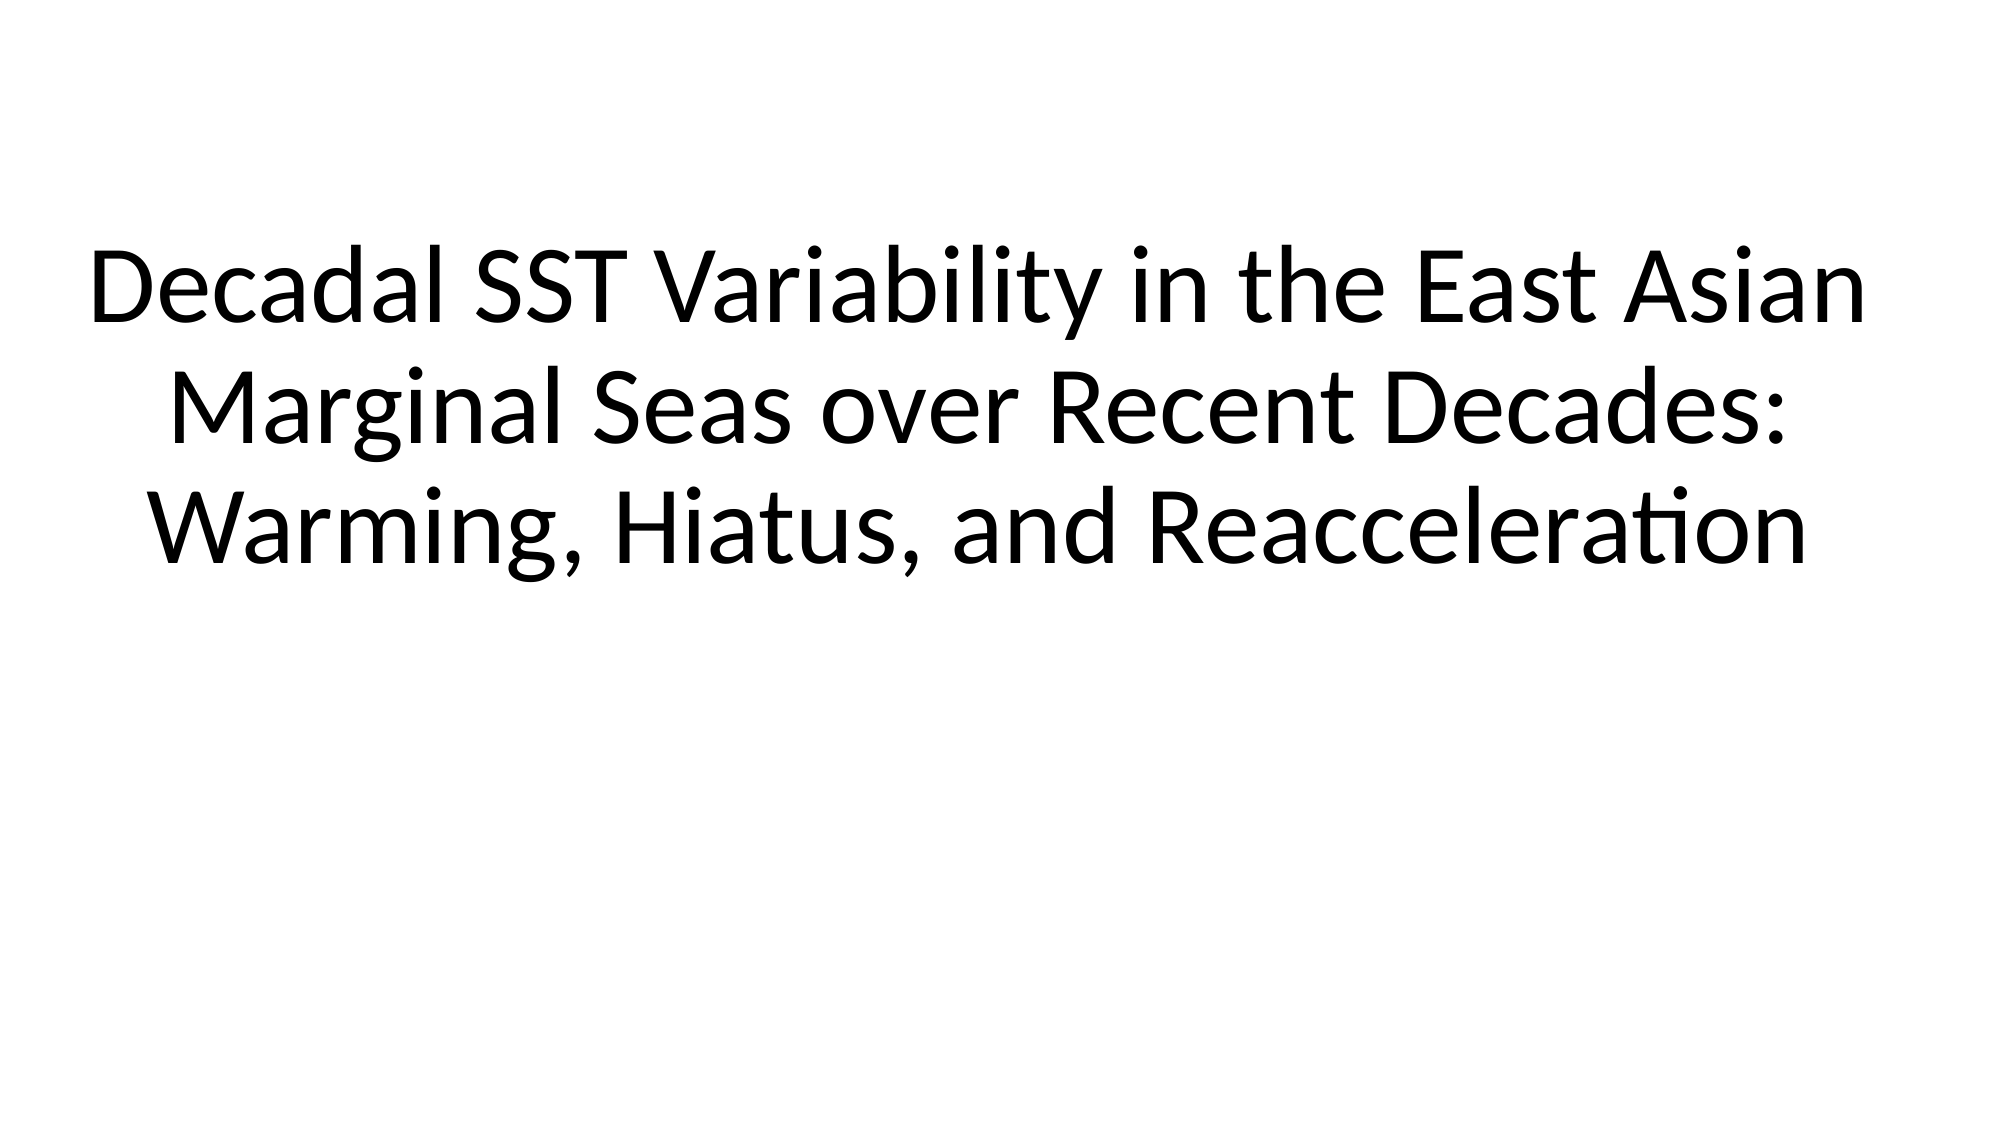

# Decadal SST Variability in the East Asian Marginal Seas over Recent Decades: Warming, Hiatus, and Reacceleration